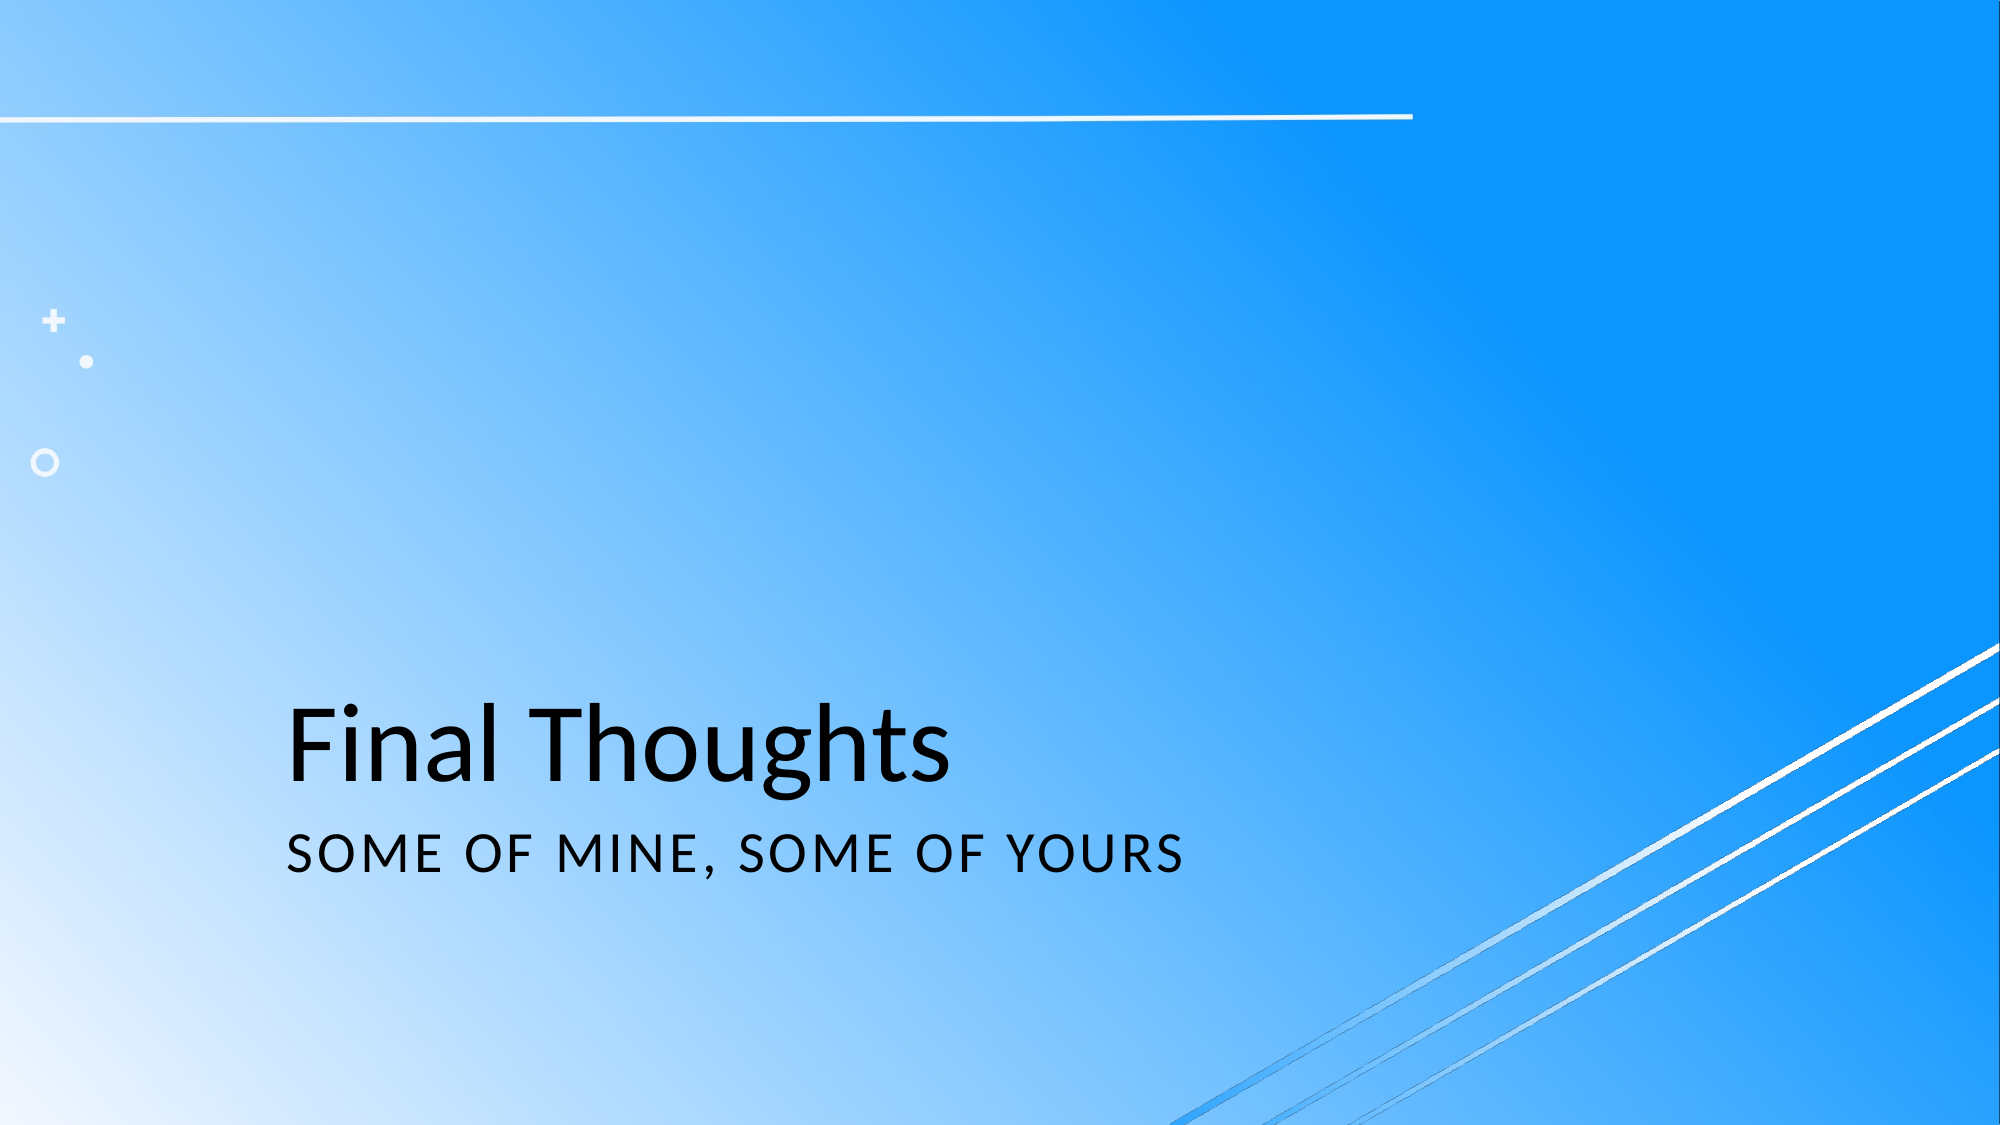

# Final Thoughts
Some of mine, some of yours